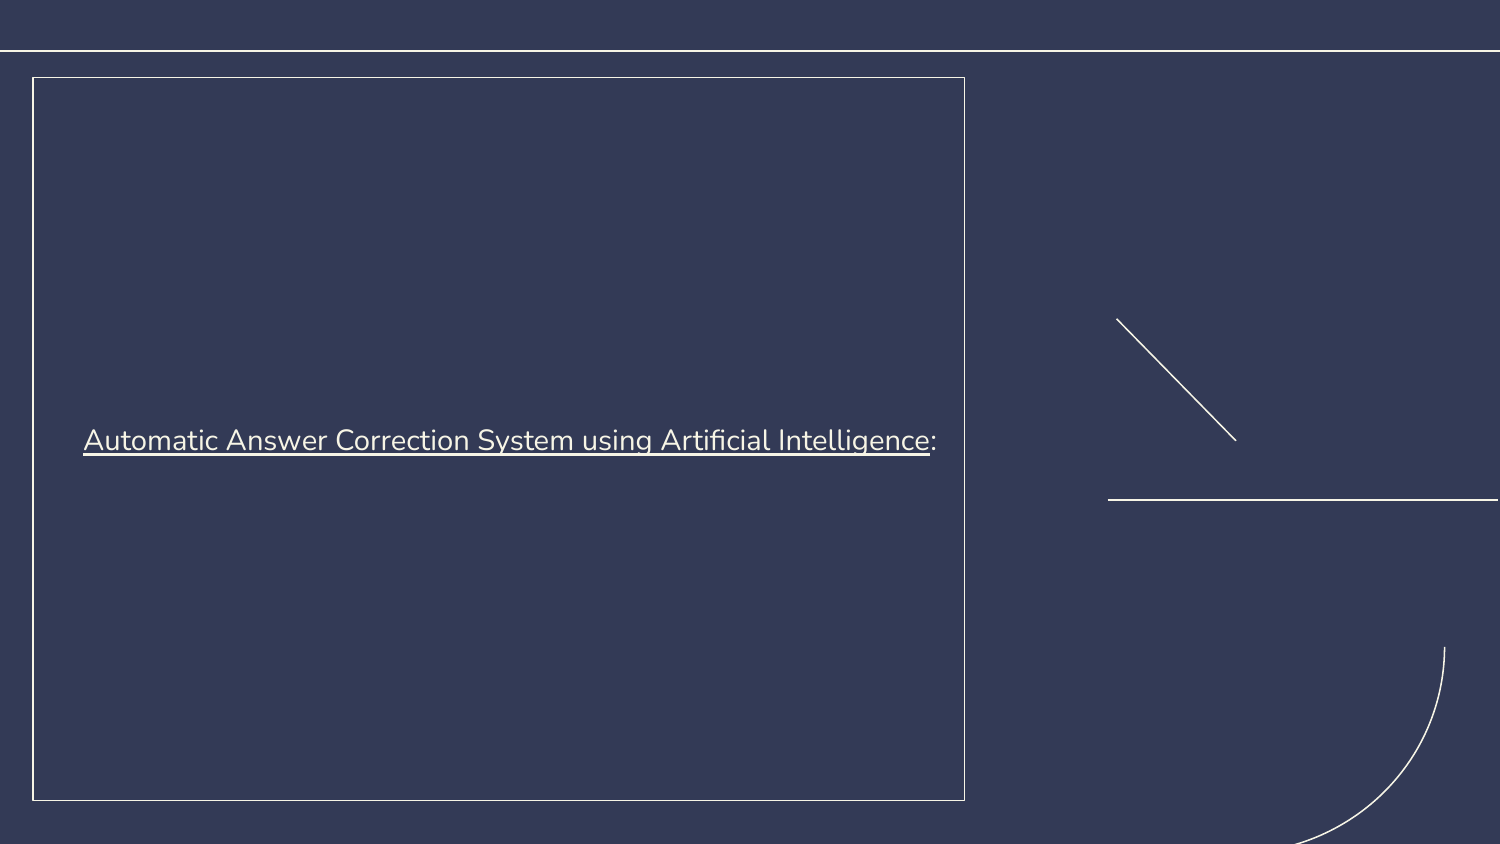

Automatic Answer Correction System using Artificial Intelligence: